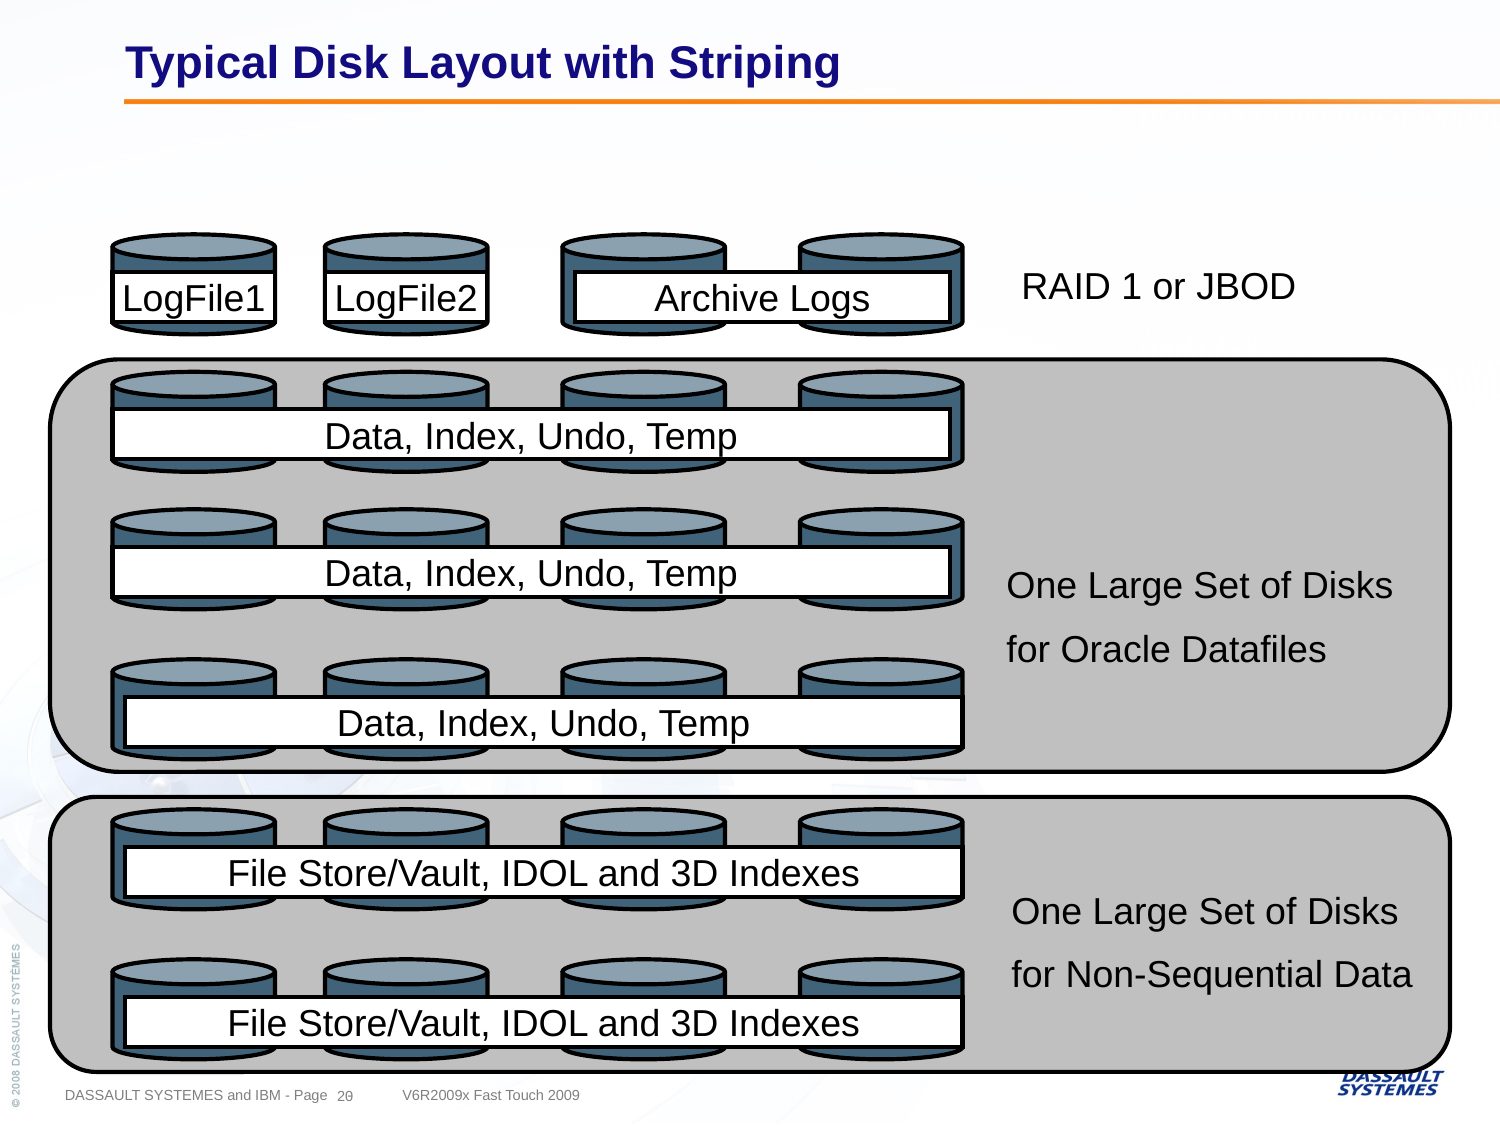

Typical Disk Layout with Striping

RAID 1 or JBOD
LogFile1
LogFile2
Archive Logs

Data, Index, Undo, Temp

Data, Index, Undo, Temp
One Large Set of Disks
for Oracle Datafiles

Data, Index, Undo, Temp

File Store/Vault, IDOL and 3D Indexes
One Large Set of Disks
for Non-Sequential Data

File Store/Vault, IDOL and 3D Indexes